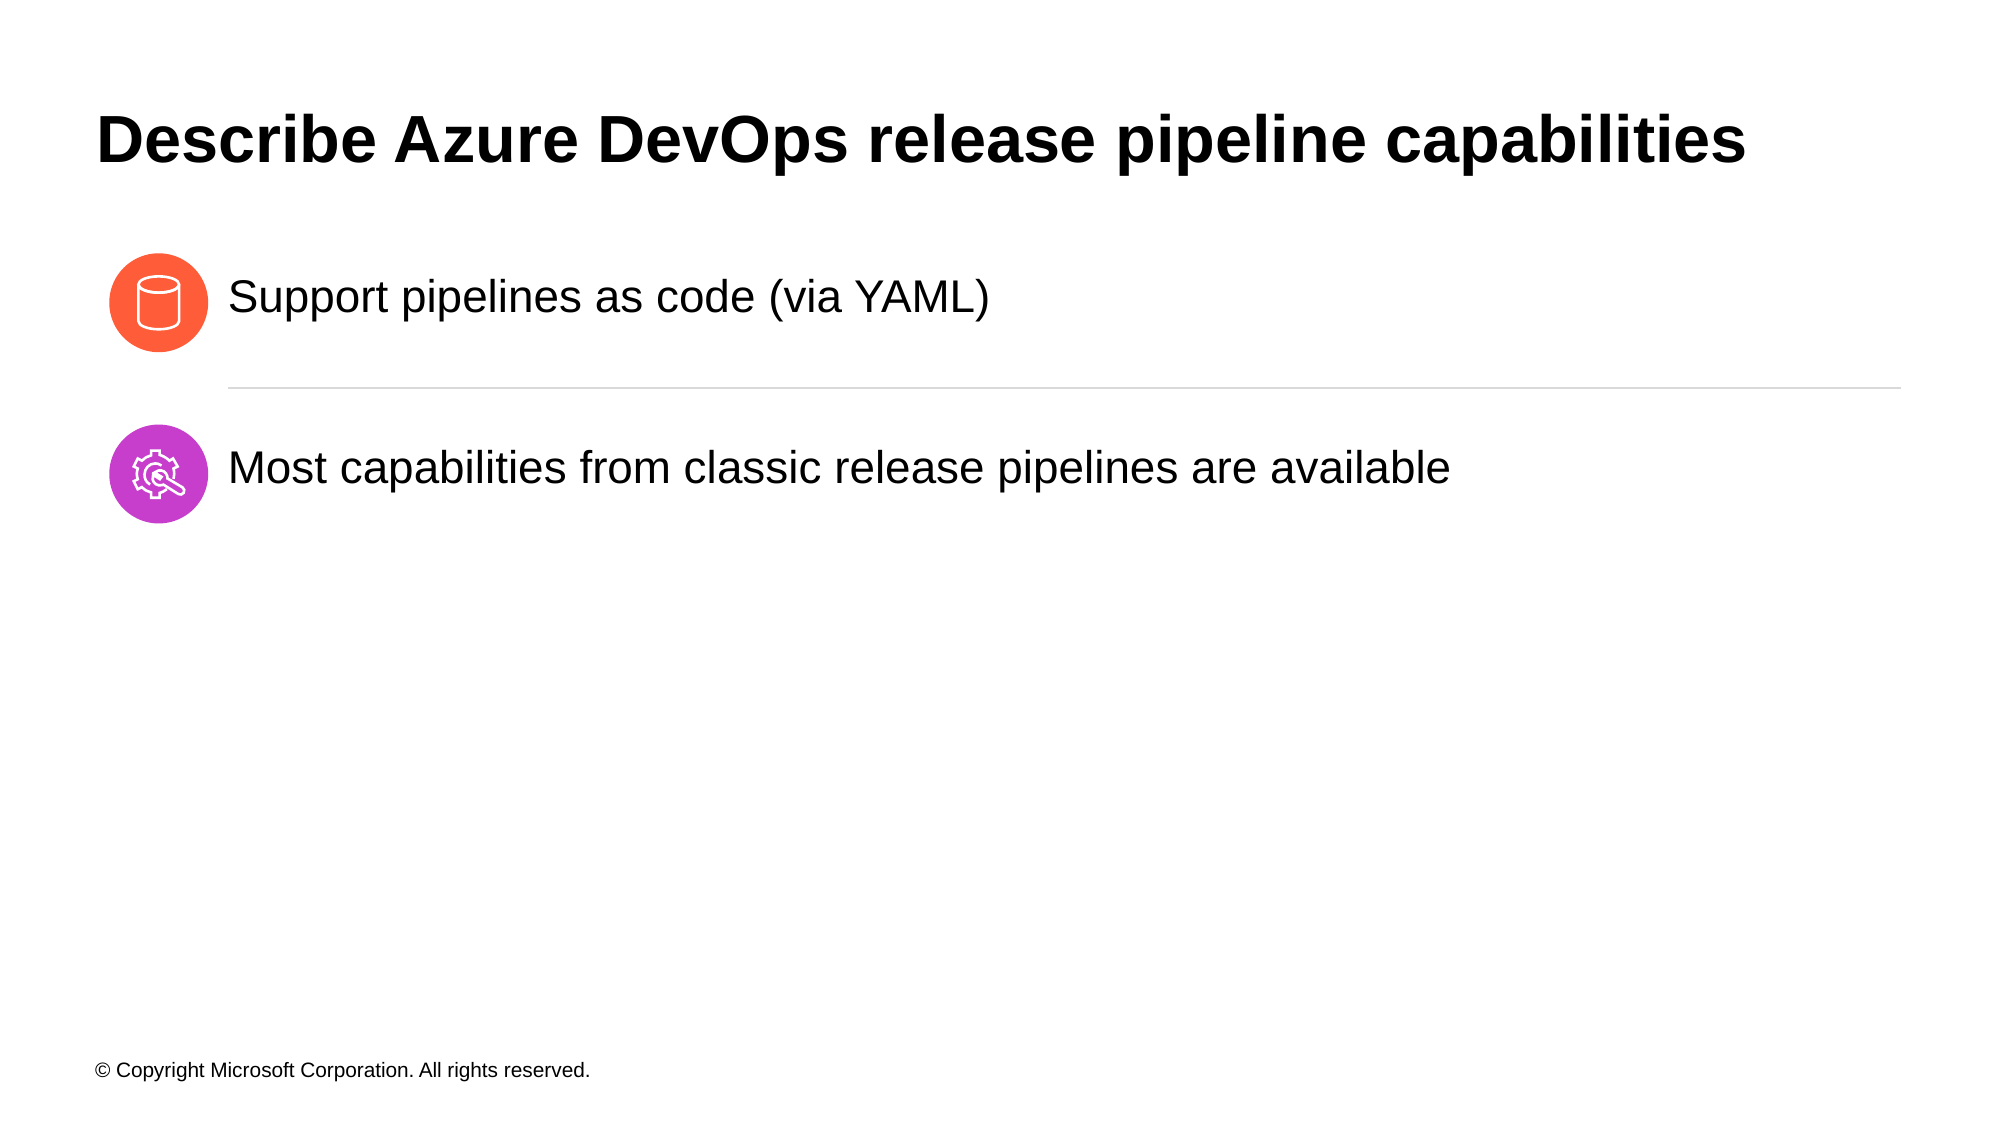

# Describe Azure DevOps release pipeline capabilities
Support pipelines as code (via YAML)

Most capabilities from classic release pipelines are available